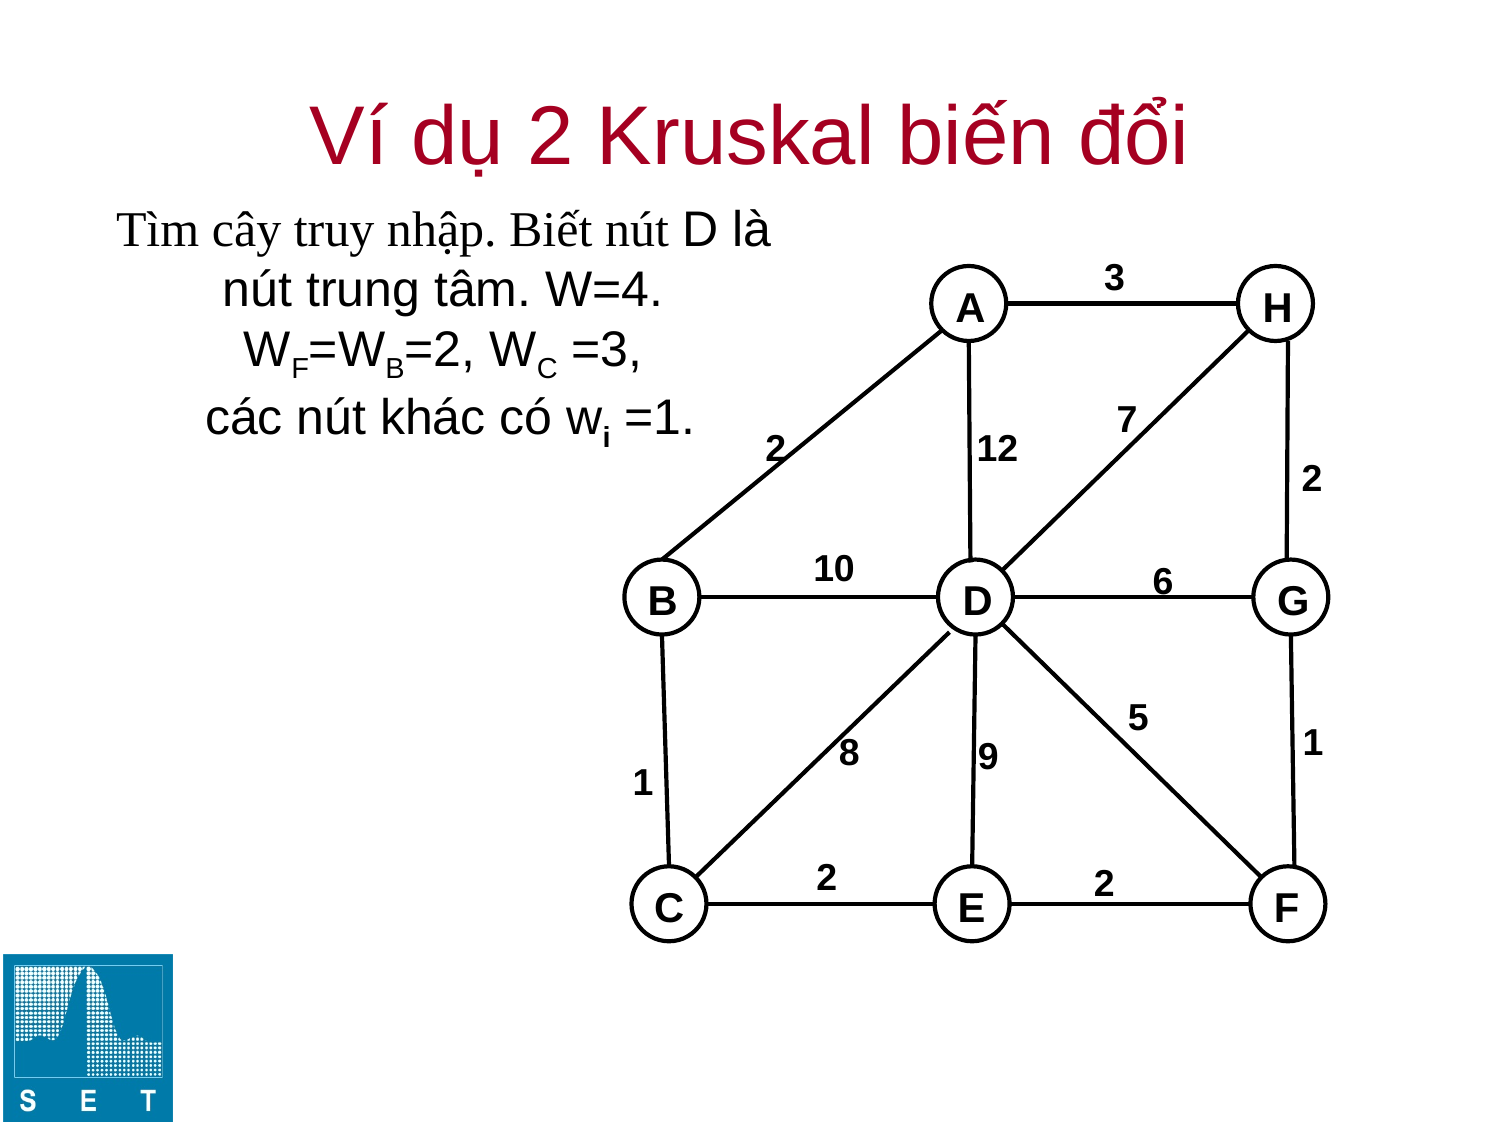

# Ví dụ 2 Kruskal biến đổi
Tìm cây truy nhập. Biết nút D là nút trung tâm. W=4.
WF=WB=2, WC =3,
 các nút khác có wi =1.

3

A

H
7
2
12
2
10
6

B

D

G
5
1
8
9
1
2
2

C

E

F